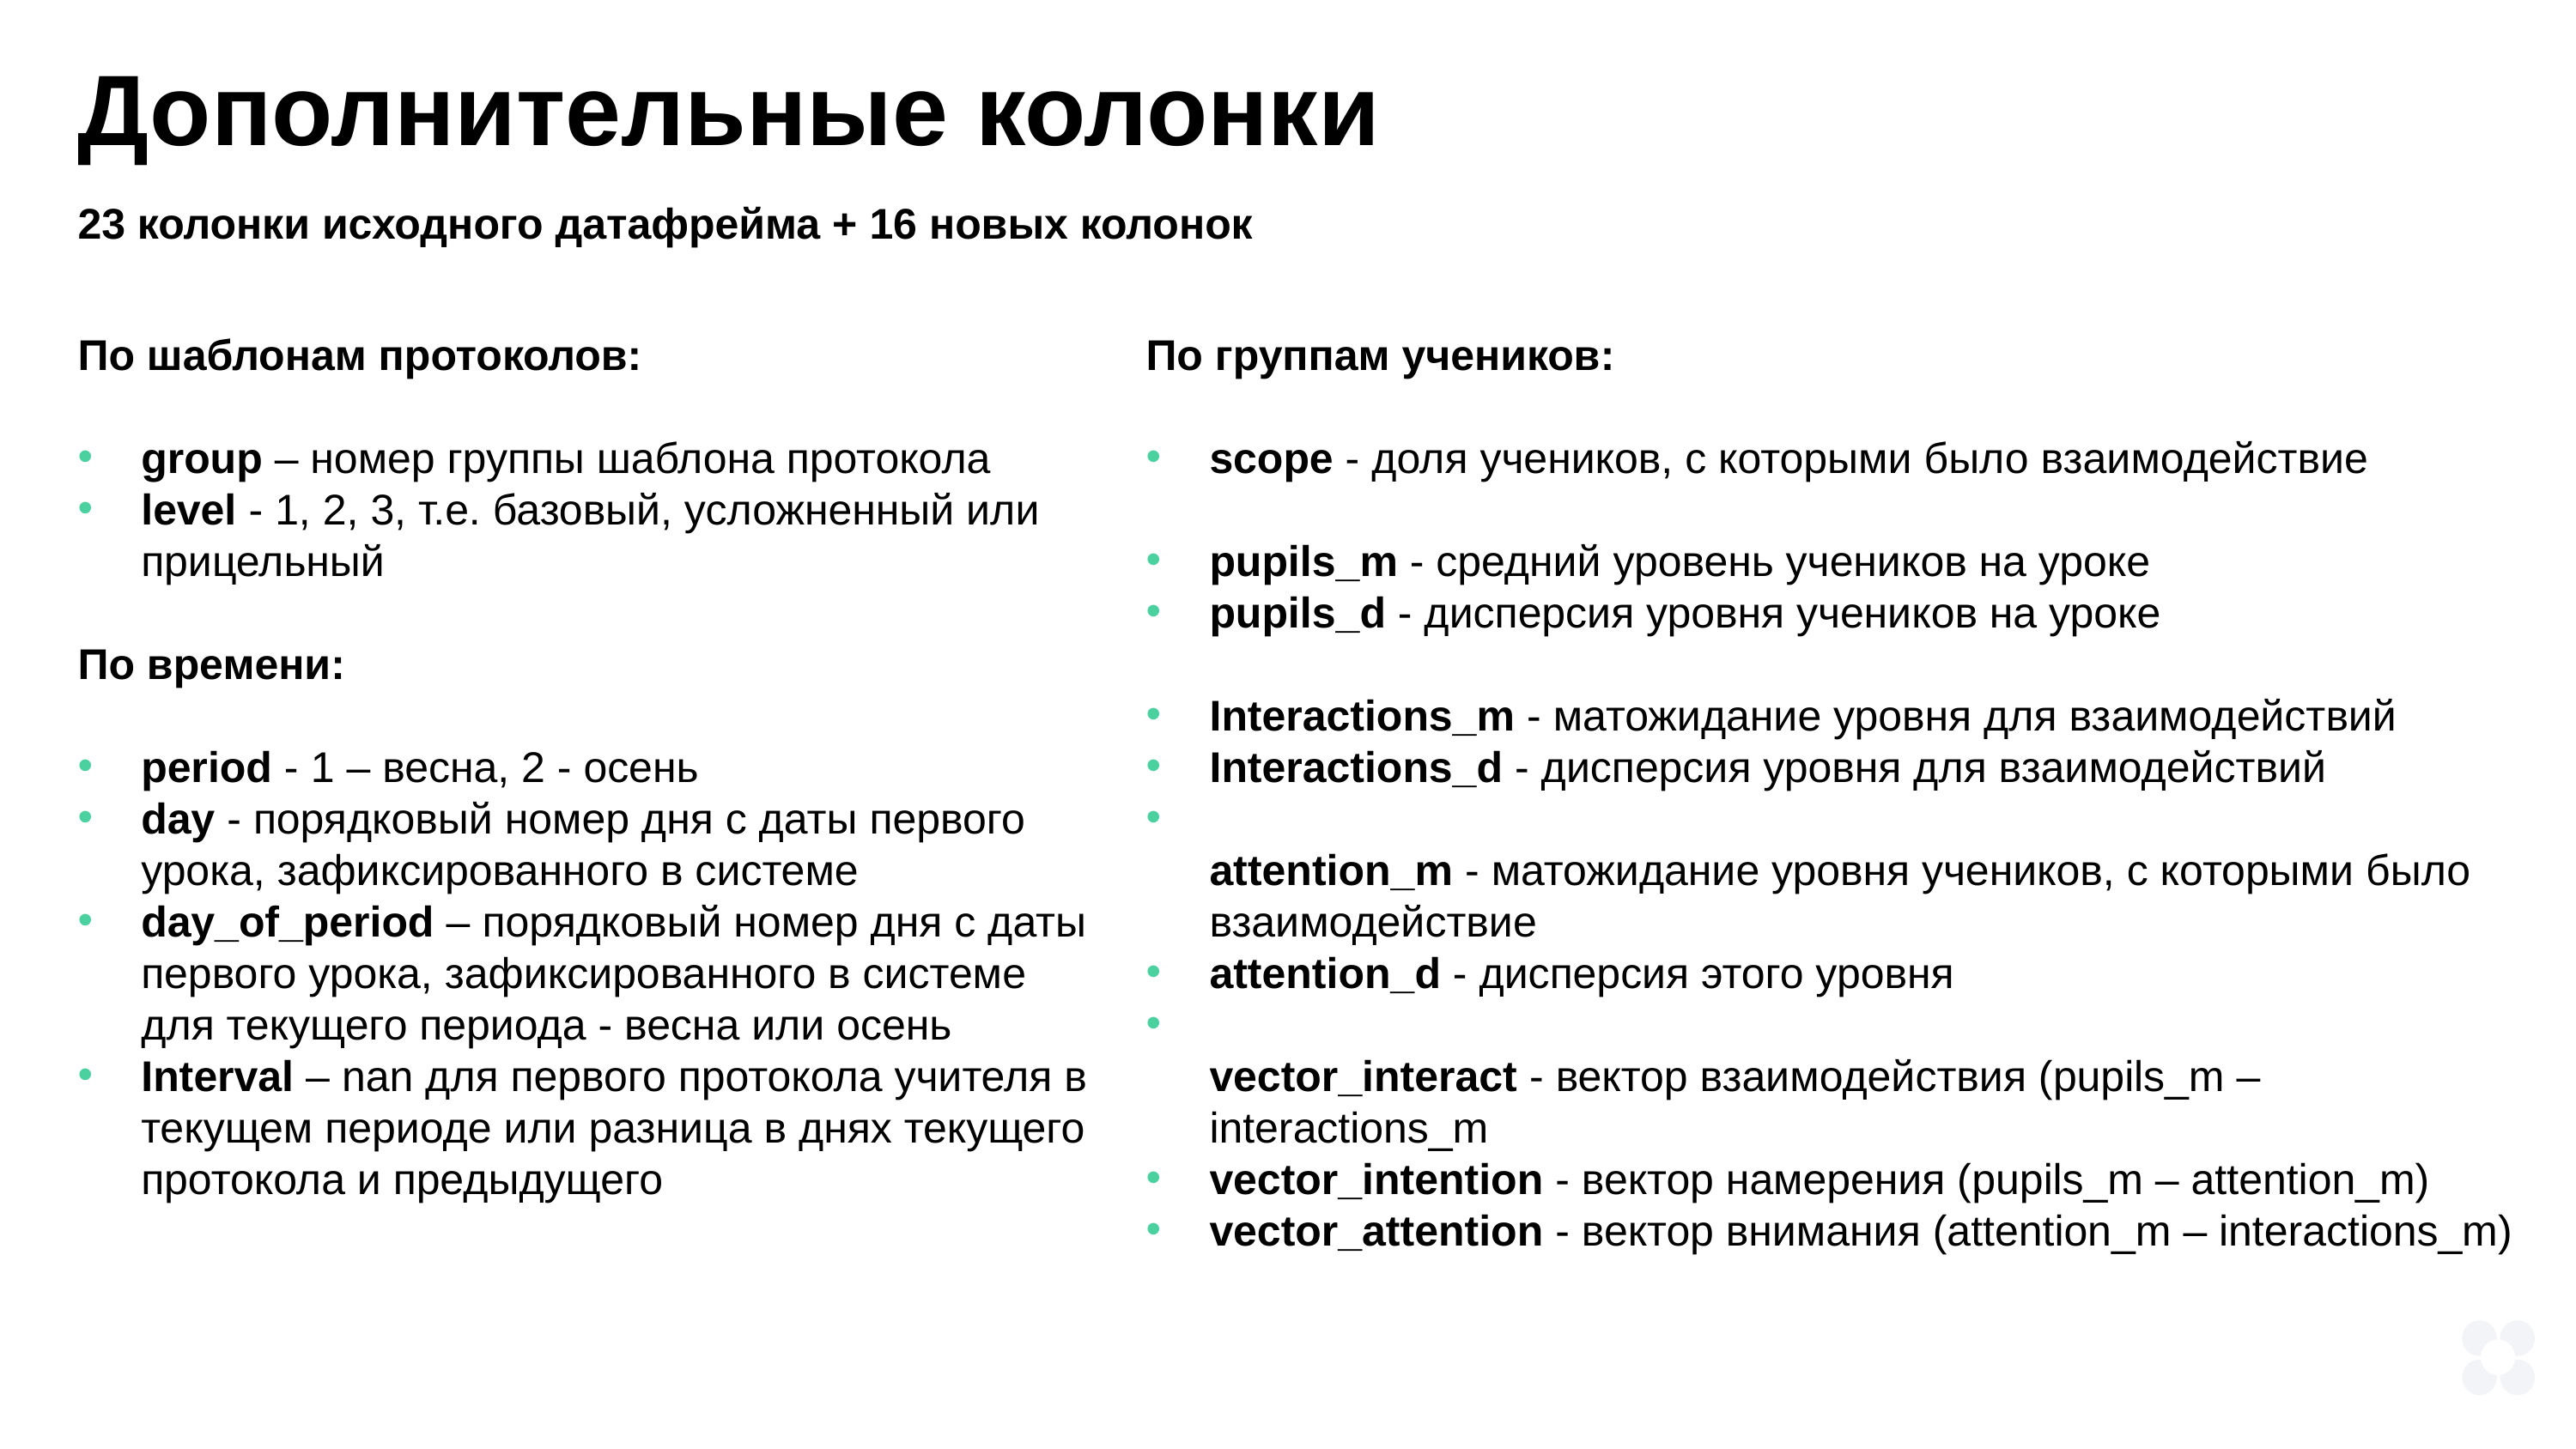

Дополнительные колонки
23 колонки исходного датафрейма + 16 новых колонок
По шаблонам протоколов:

group – номер группы шаблона протокола
level - 1, 2, 3, т.е. базовый, усложненный или прицельный

По времени:

period - 1 – весна, 2 - осень
day - порядковый номер дня с даты первого урока, зафиксированного в системе
day_of_period – порядковый номер дня с даты первого урока, зафиксированного в системе для текущего периода - весна или осень
Interval – nan для первого протокола учителя в текущем периоде или разница в днях текущего протокола и предыдущего

По группам учеников:

scope - доля учеников, с которыми было взаимодействие
pupils_m - средний уровень учеников на уроке
pupils_d - дисперсия уровня учеников на уроке
Interactions_m - матожидание уровня для взаимодействий
Interactions_d - дисперсия уровня для взаимодействий
attention_m - матожидание уровня учеников, с которыми было взаимодействие
attention_d - дисперсия этого уровня
vector_interact - вектор взаимодействия (pupils_m – interactions_m
vector_intention - вектор намерения (pupils_m – attention_m)
vector_attention - вектор внимания (attention_m – interactions_m)